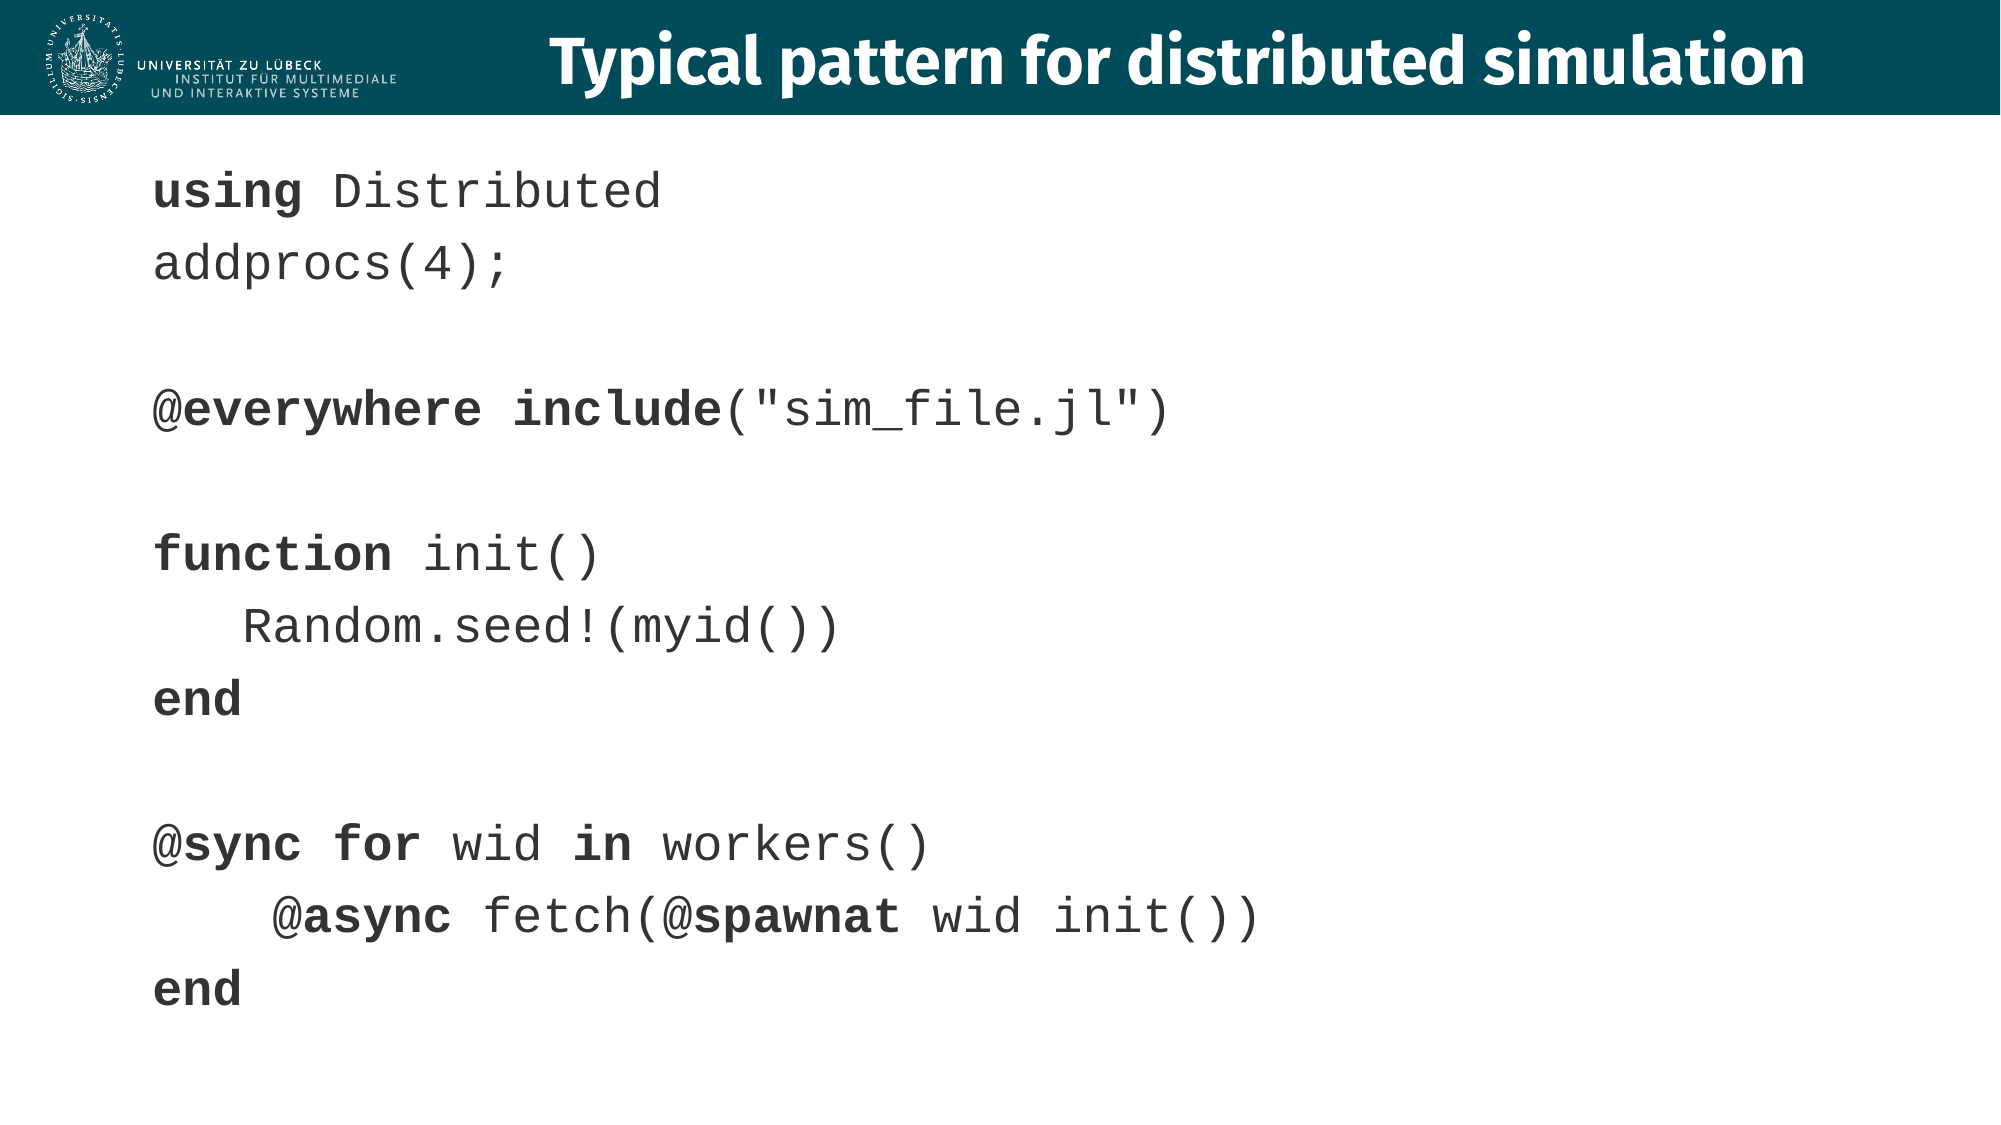

# Typical pattern for distributed simulation
using Distributed
addprocs(4);

@everywhere include("sim_file.jl")

function init()
   Random.seed!(myid())
end

@sync for wid in workers()
    @async fetch(@spawnat wid init())
end